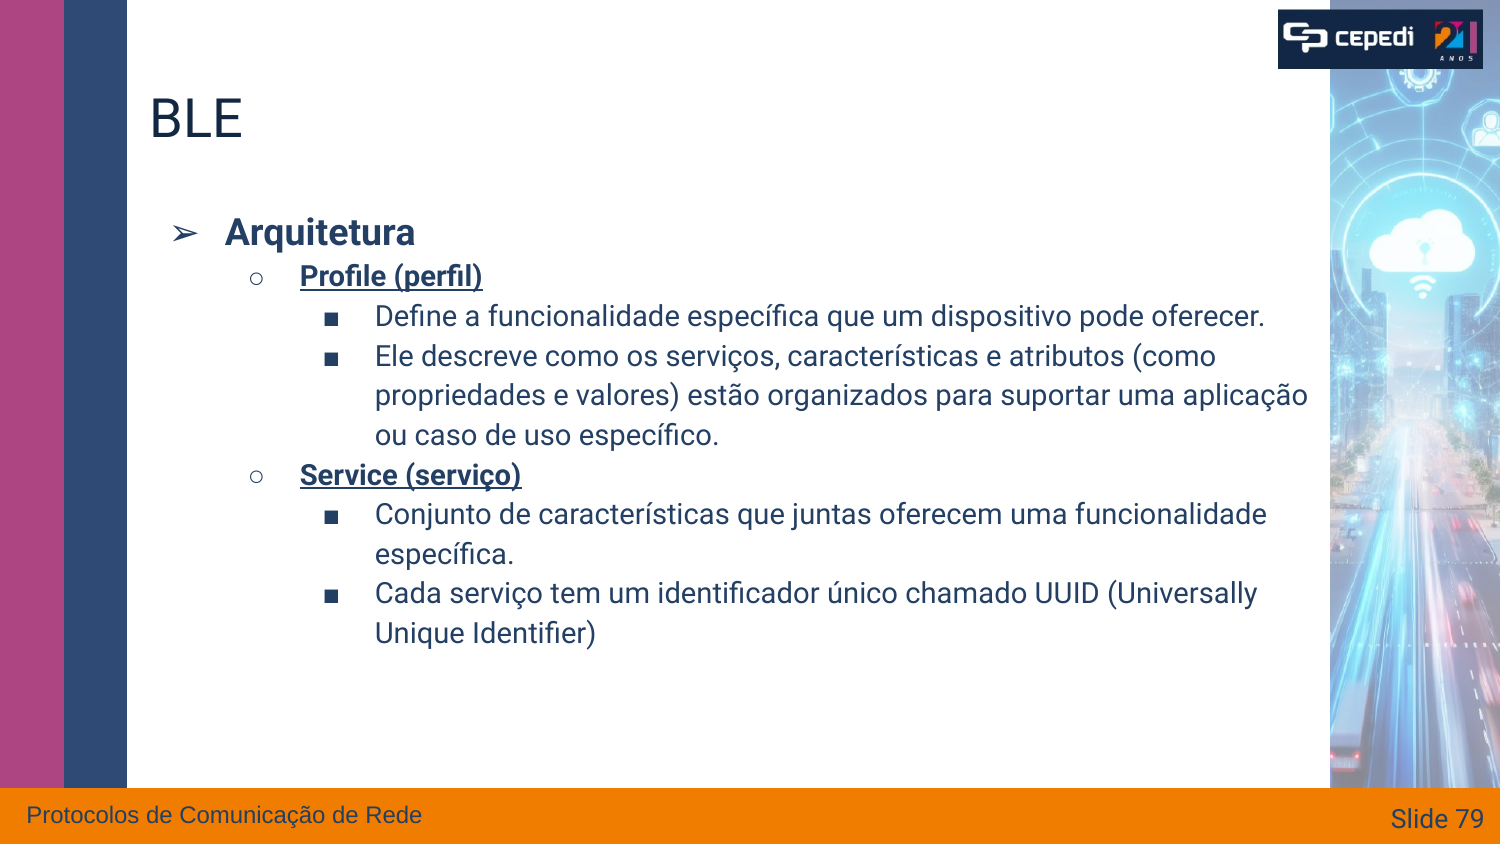

# BLE
Arquitetura
Profile (perfil)
Define a funcionalidade específica que um dispositivo pode oferecer.
Ele descreve como os serviços, características e atributos (como propriedades e valores) estão organizados para suportar uma aplicação ou caso de uso específico.
Service (serviço)
Conjunto de características que juntas oferecem uma funcionalidade específica.
Cada serviço tem um identificador único chamado UUID (Universally Unique Identifier)
Protocolos de Comunicação de Rede
Slide 79